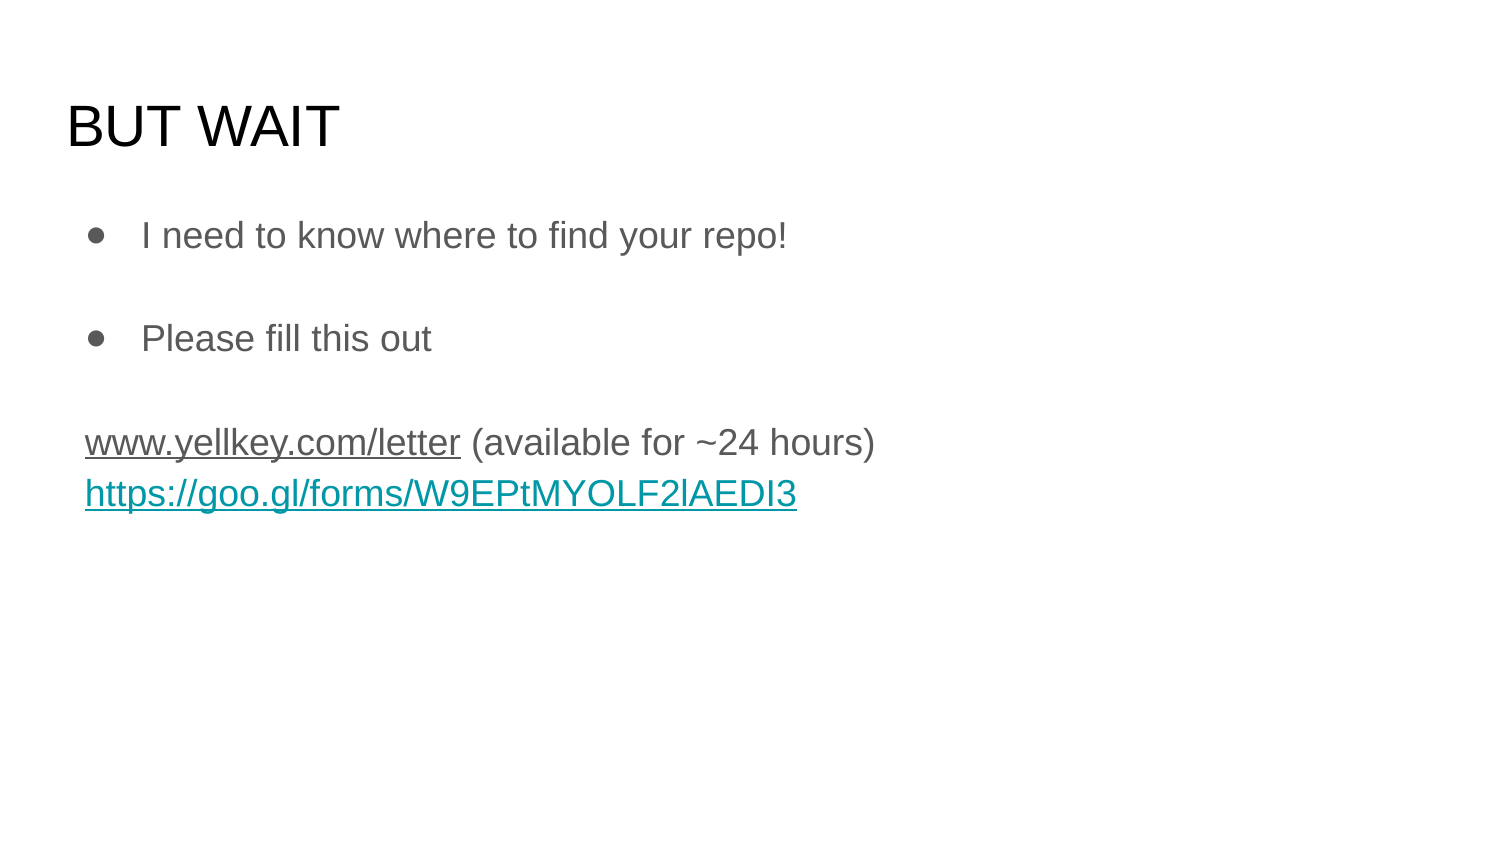

# BUT WAIT
I need to know where to find your repo!

Please fill this out

www.yellkey.com/letter (available for ~24 hours)
https://goo.gl/forms/W9EPtMYOLF2lAEDI3